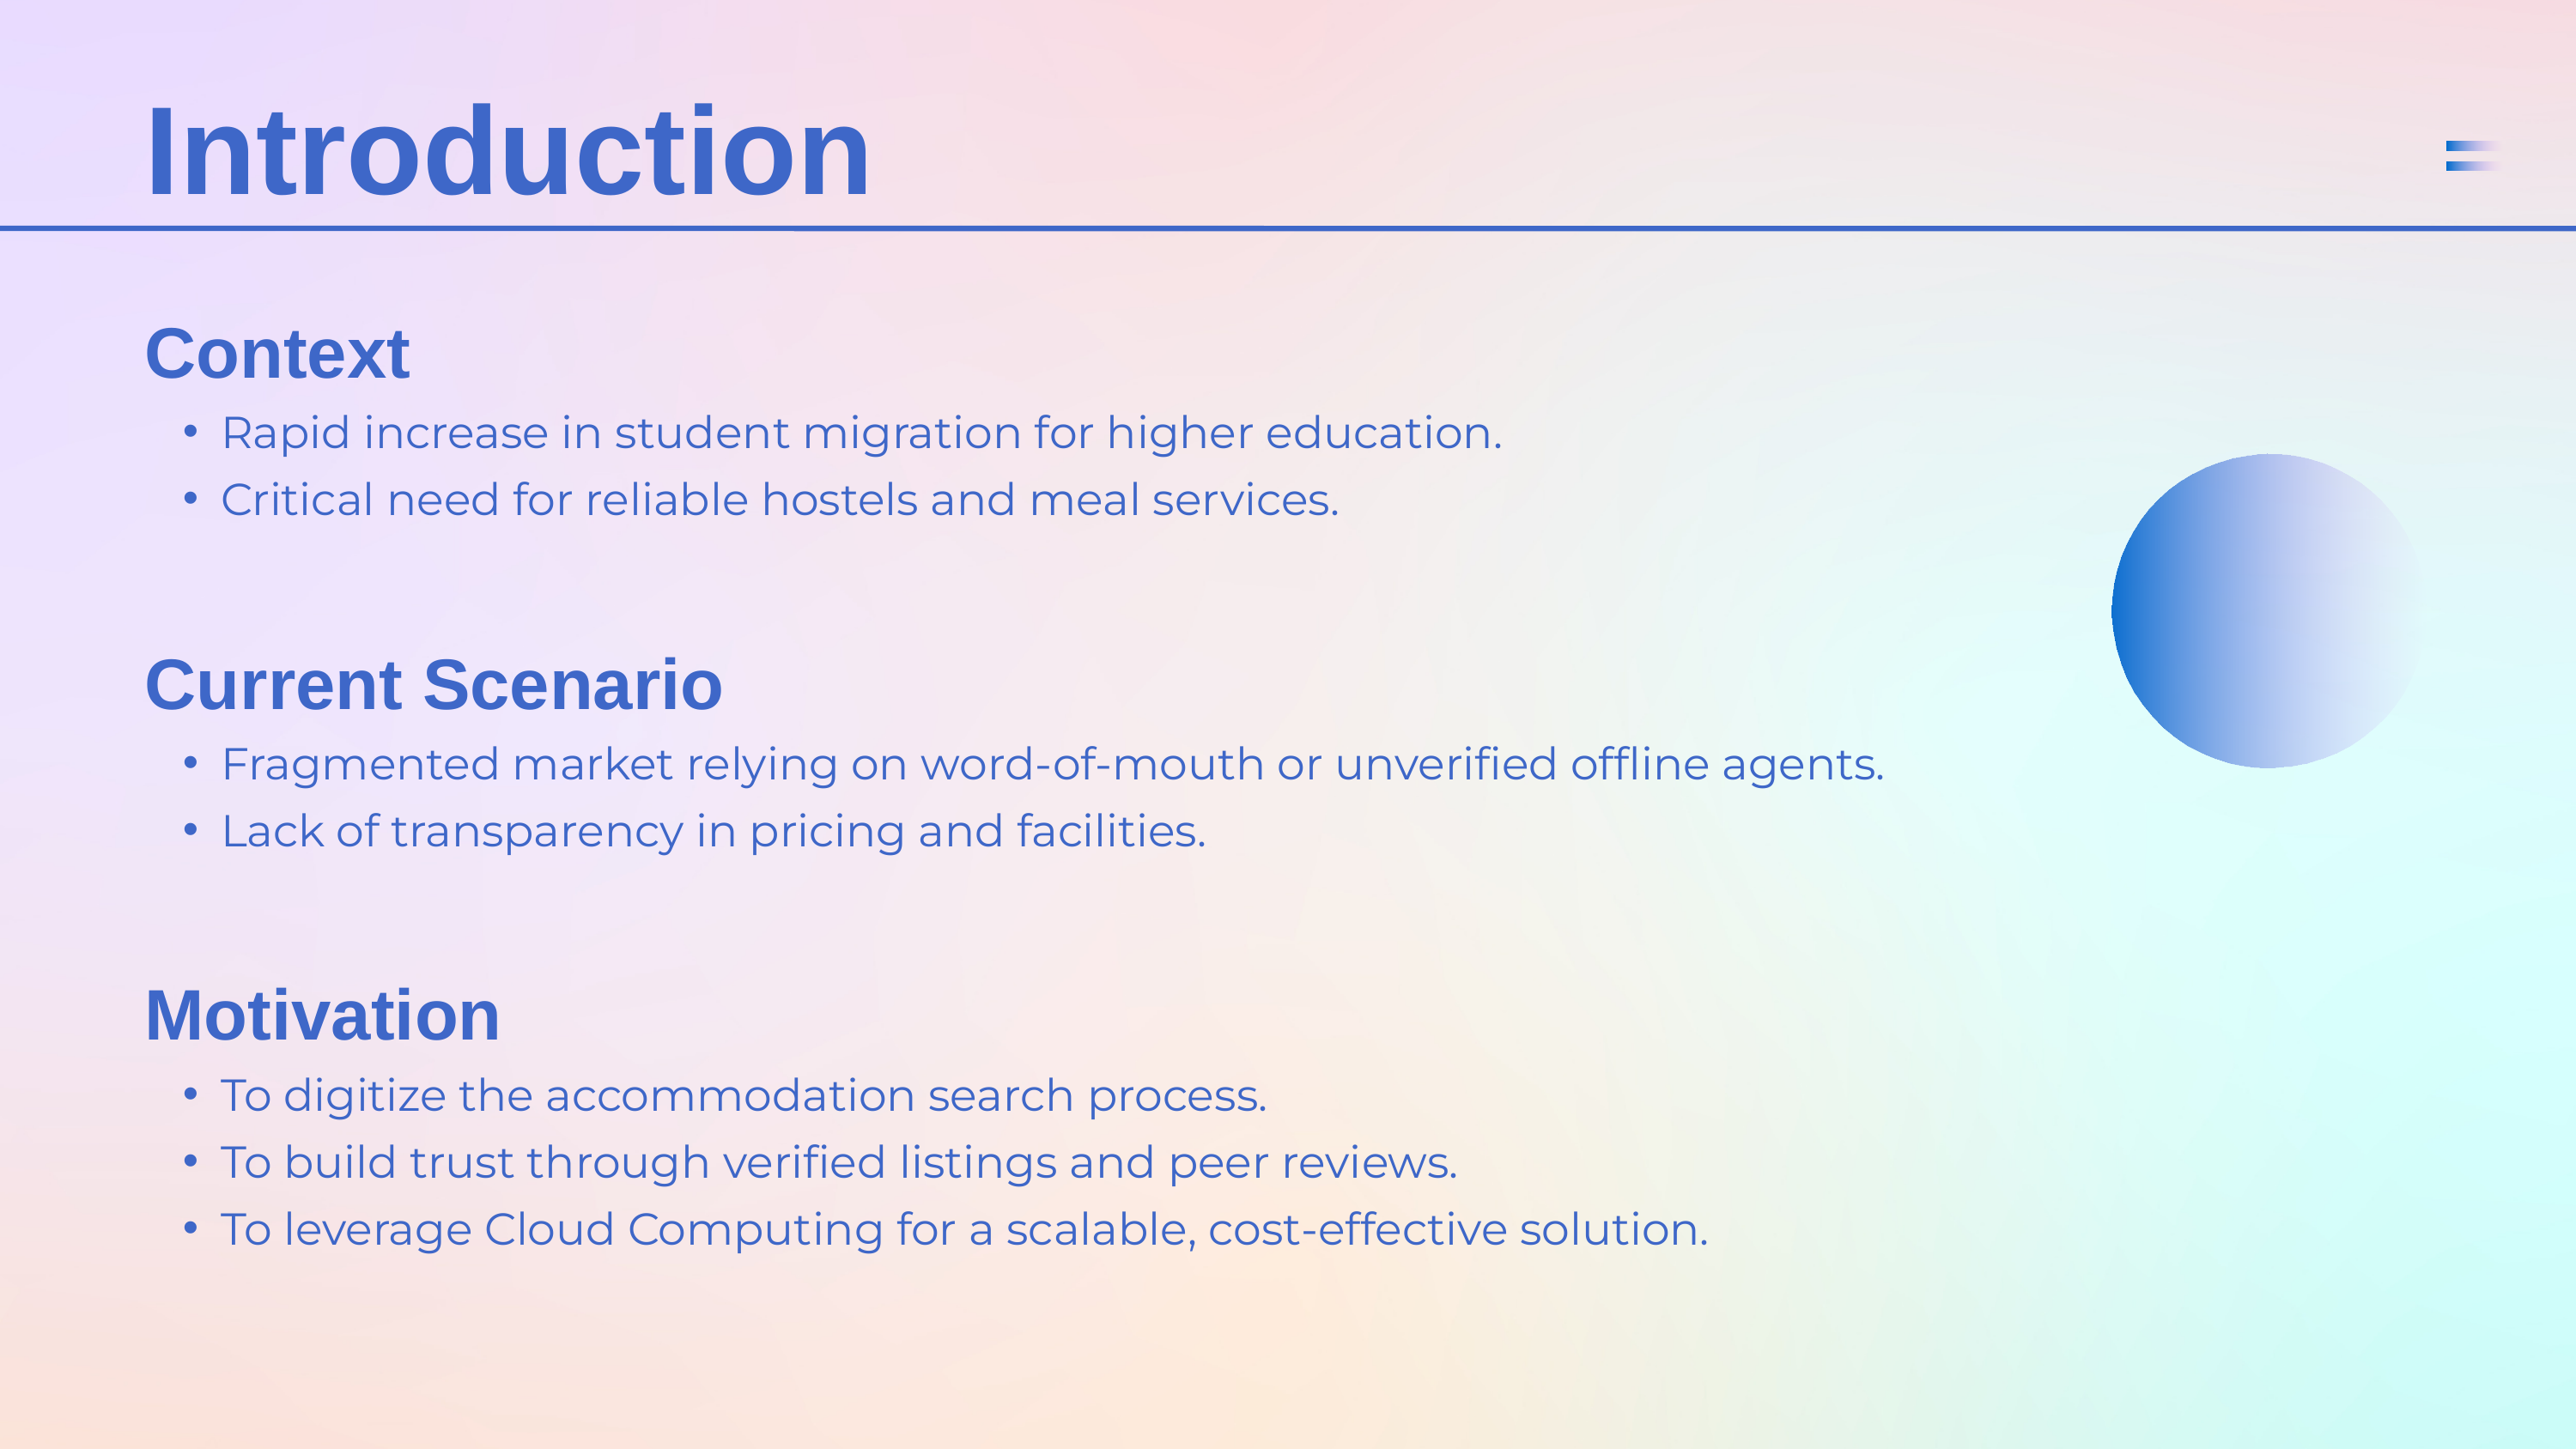

Introduction

Context
Rapid increase in student migration for higher education.
Critical need for reliable hostels and meal services.

Current Scenario
Fragmented market relying on word-of-mouth or unverified offline agents.
Lack of transparency in pricing and facilities.

Motivation
To digitize the accommodation search process.
To build trust through verified listings and peer reviews.
To leverage Cloud Computing for a scalable, cost-effective solution.